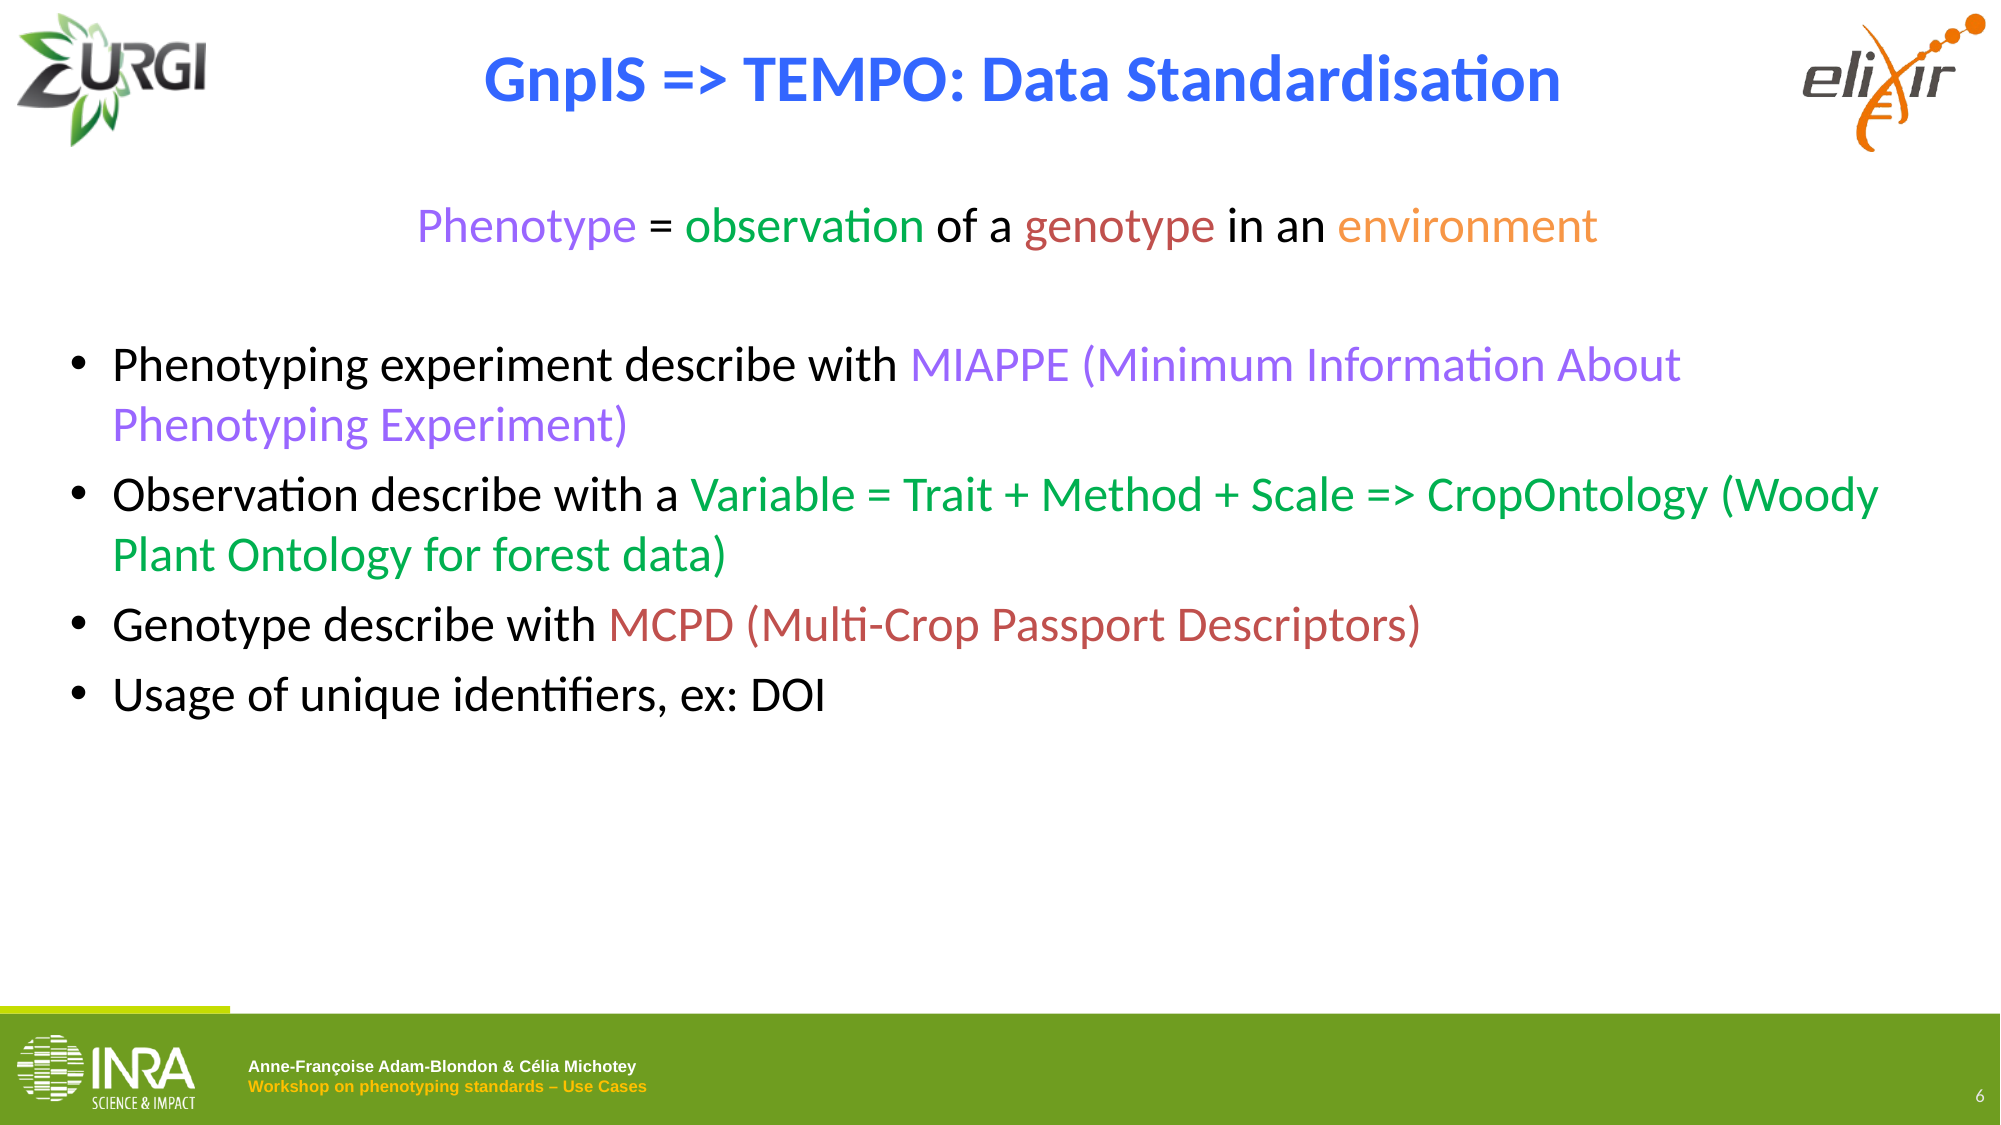

# GnpIS => TEMPO: Data Standardisation
Phenotype = observation of a genotype in an environment

Phenotyping experiment describe with MIAPPE (Minimum Information About Phenotyping Experiment)
Observation describe with a Variable = Trait + Method + Scale => CropOntology (Woody Plant Ontology for forest data)
Genotype describe with MCPD (Multi-Crop Passport Descriptors)
Usage of unique identifiers, ex: DOI
6